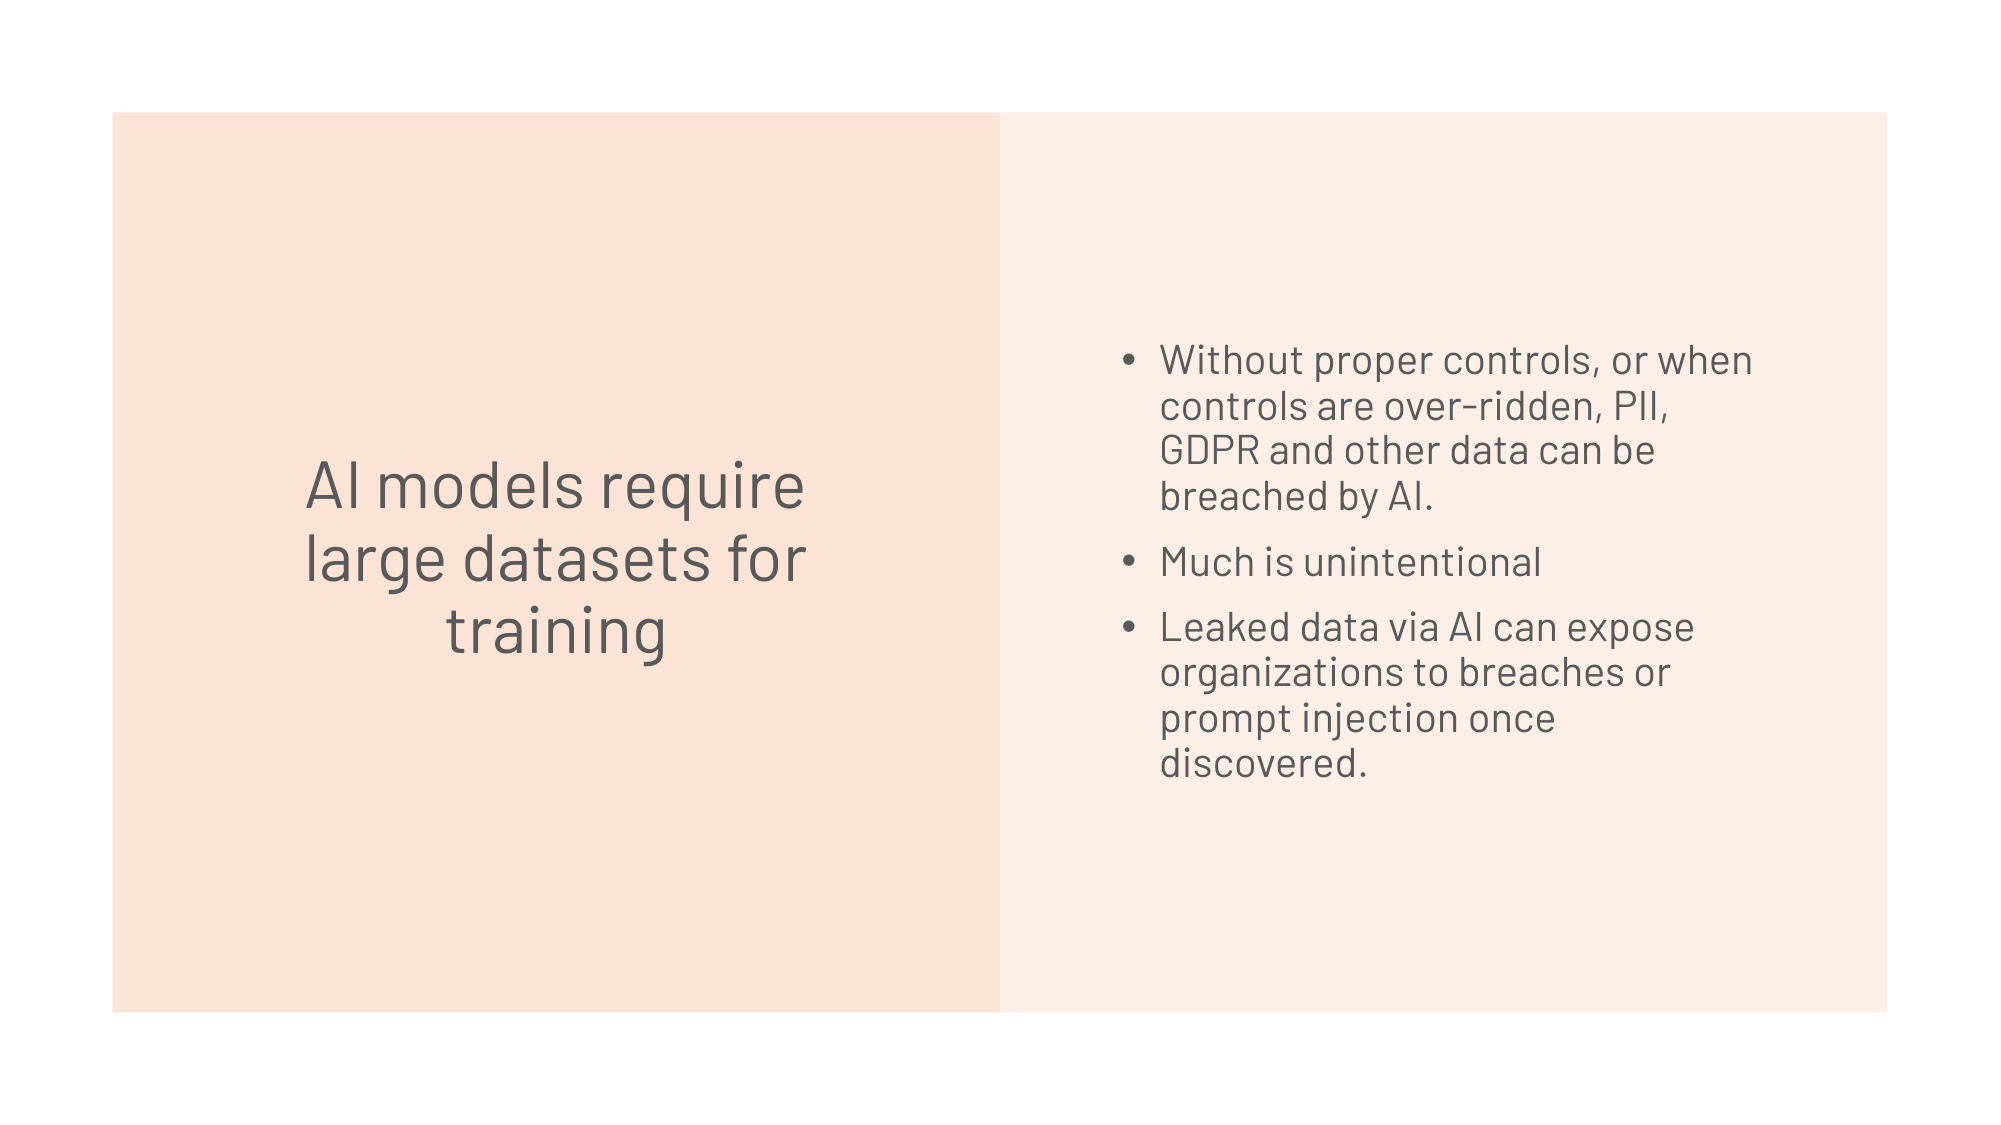

# AI models require large datasets for training
Without proper controls, or when controls are over-ridden, PII, GDPR and other data can be breached by AI.
Much is unintentional
Leaked data via AI can expose organizations to breaches or prompt injection once discovered.